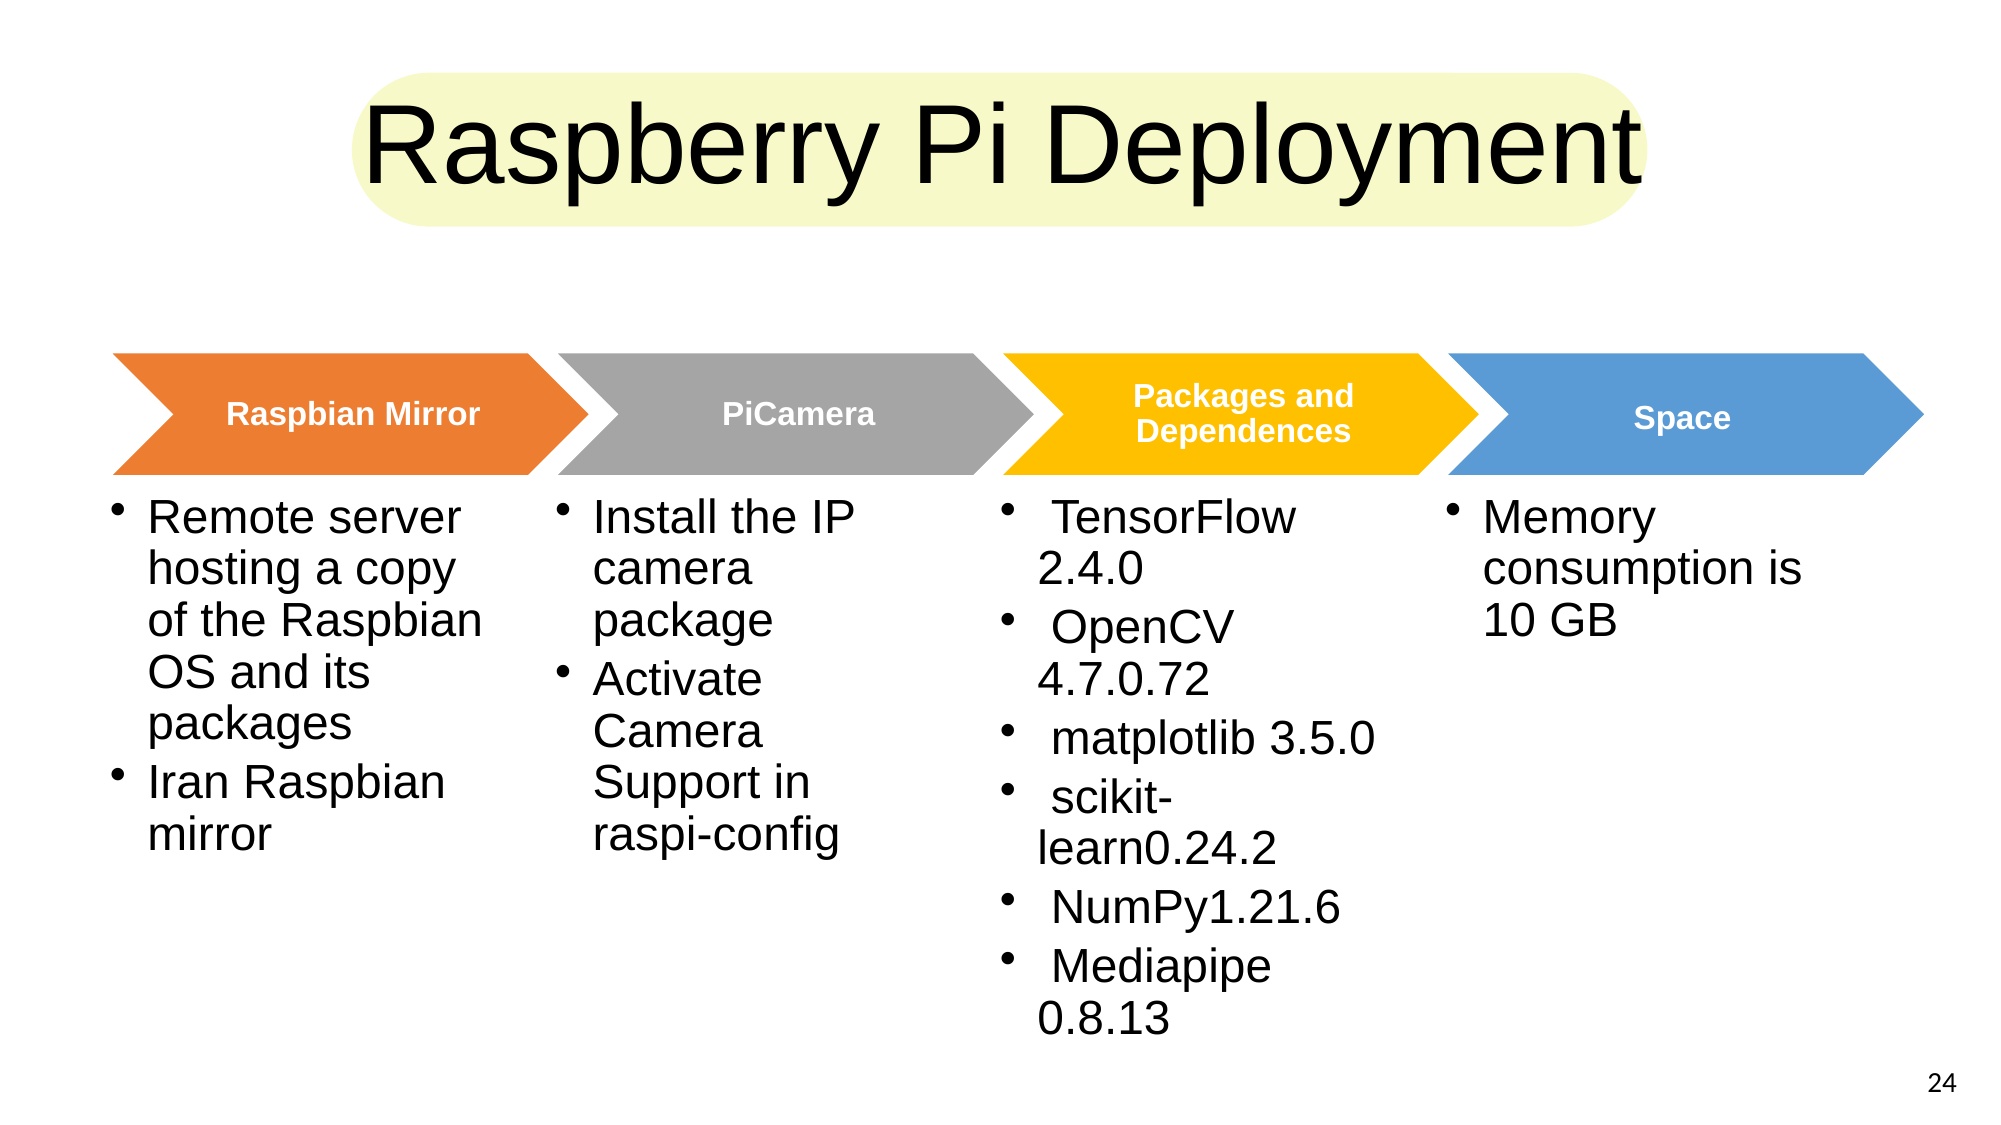

Raspberry Pi Deployment

Raspbian Mirror
Remote server hosting a copy of the Raspbian OS and its packages
Iran Raspbian mirror
PiCamera
Install the IP camera package
Activate Camera Support in raspi-config
Packages and Dependences
 TensorFlow 2.4.0
 OpenCV 4.7.0.72
 matplotlib 3.5.0
 scikit-learn0.24.2
 NumPy1.21.6
 Mediapipe 0.8.13
Space
Memory consumption is 10 GB
24